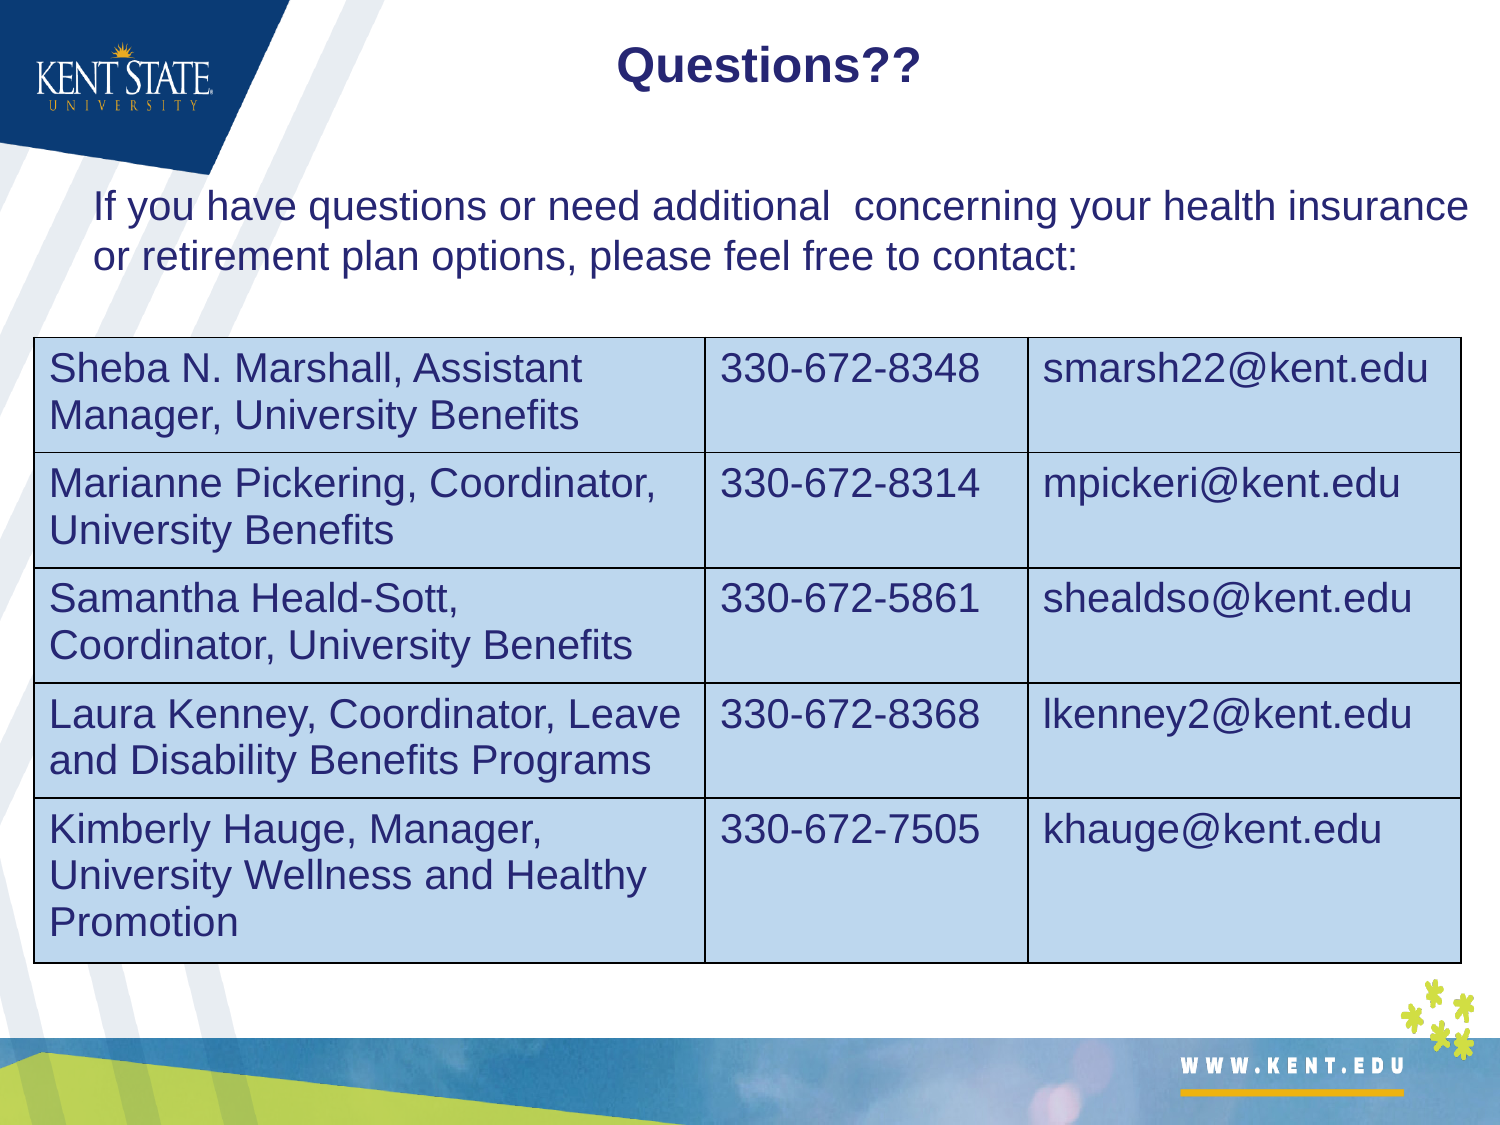

Questions??
If you have questions or need additional  concerning your health insurance or retirement plan options, please feel free to contact:
| Sheba N. Marshall, Assistant Manager, University Benefits | 330-672-8348 | smarsh22@kent.edu |
| --- | --- | --- |
| Marianne Pickering, Coordinator, University Benefits | 330-672-8314 | mpickeri@kent.edu |
| Samantha Heald-Sott, Coordinator, University Benefits | 330-672-5861 | shealdso@kent.edu |
| Laura Kenney, Coordinator, Leave and Disability Benefits Programs | 330-672-8368 | lkenney2@kent.edu |
| Kimberly Hauge, Manager, University Wellness and Healthy Promotion | 330-672-7505 | khauge@kent.edu |